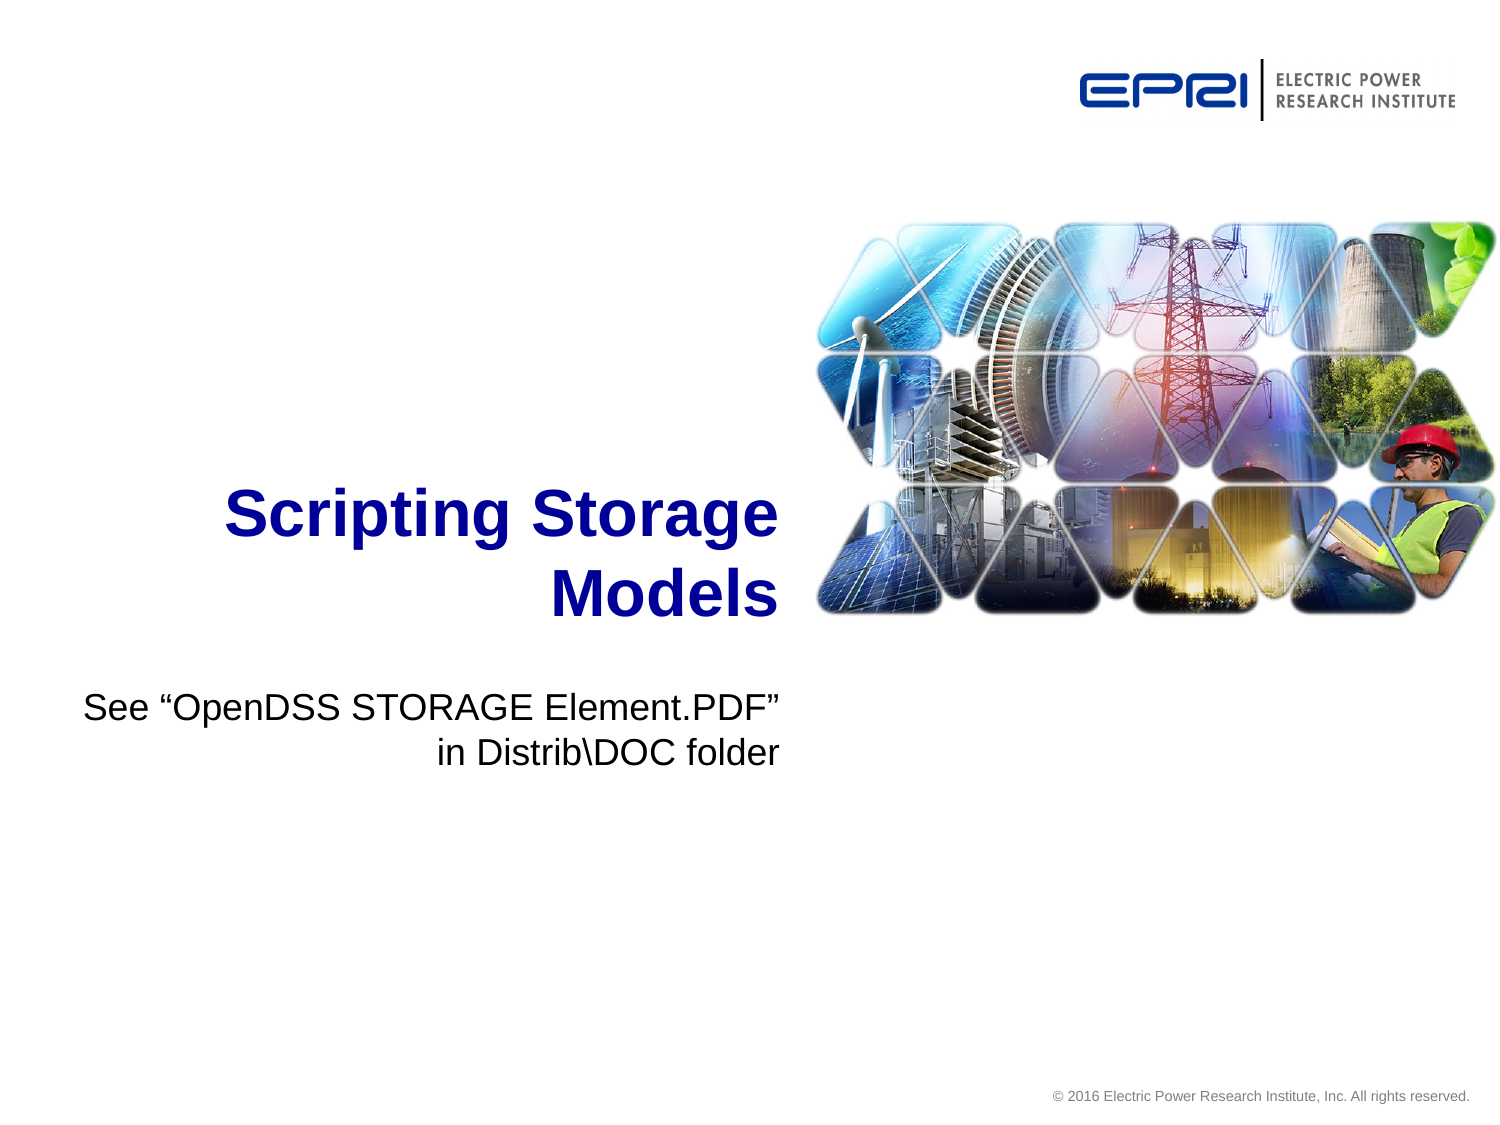

# Scripting Storage Models
See “OpenDSS STORAGE Element.PDF” in Distrib\DOC folder